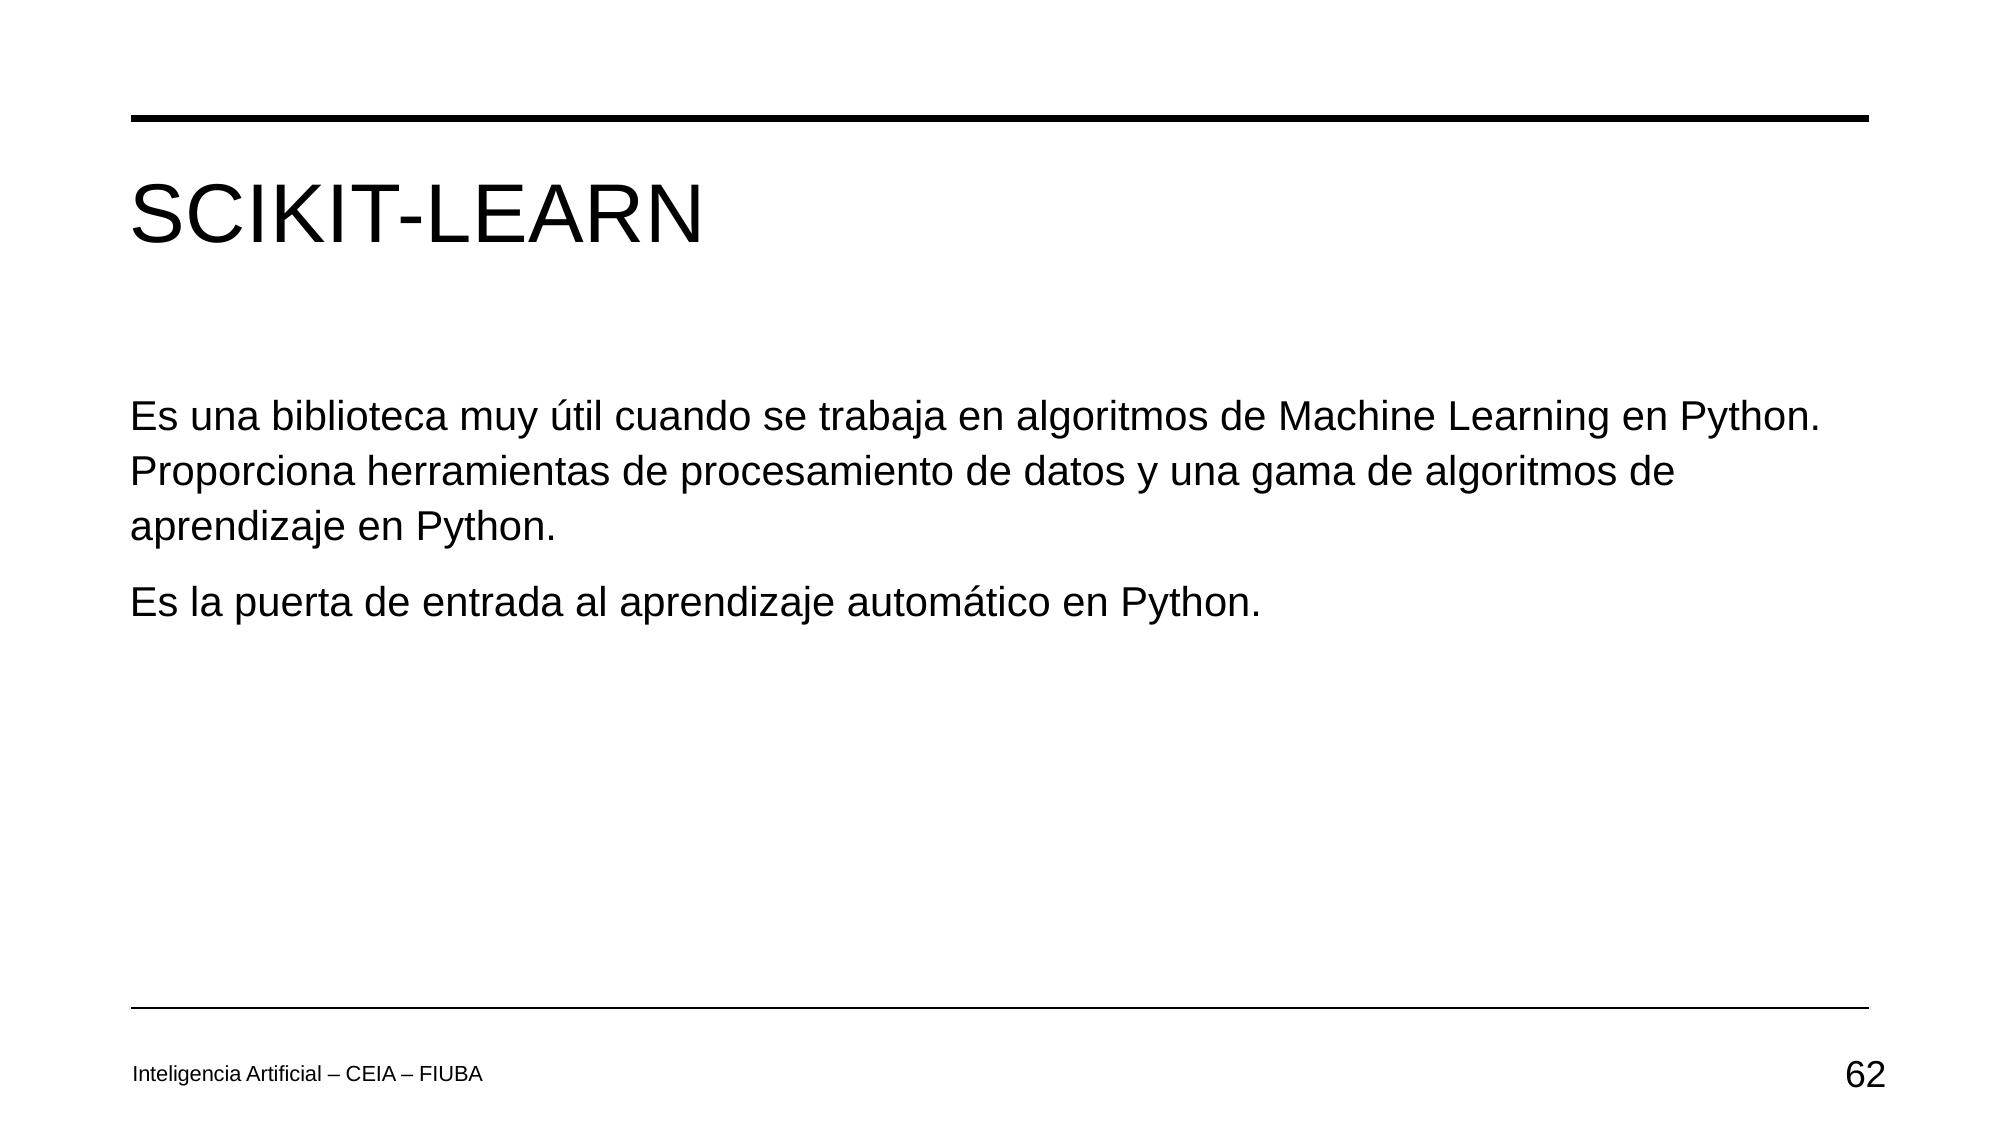

# Scikit-learn
Es una biblioteca muy útil cuando se trabaja en algoritmos de Machine Learning en Python. Proporciona herramientas de procesamiento de datos y una gama de algoritmos de aprendizaje en Python.
Es la puerta de entrada al aprendizaje automático en Python.
Inteligencia Artificial – CEIA – FIUBA
62